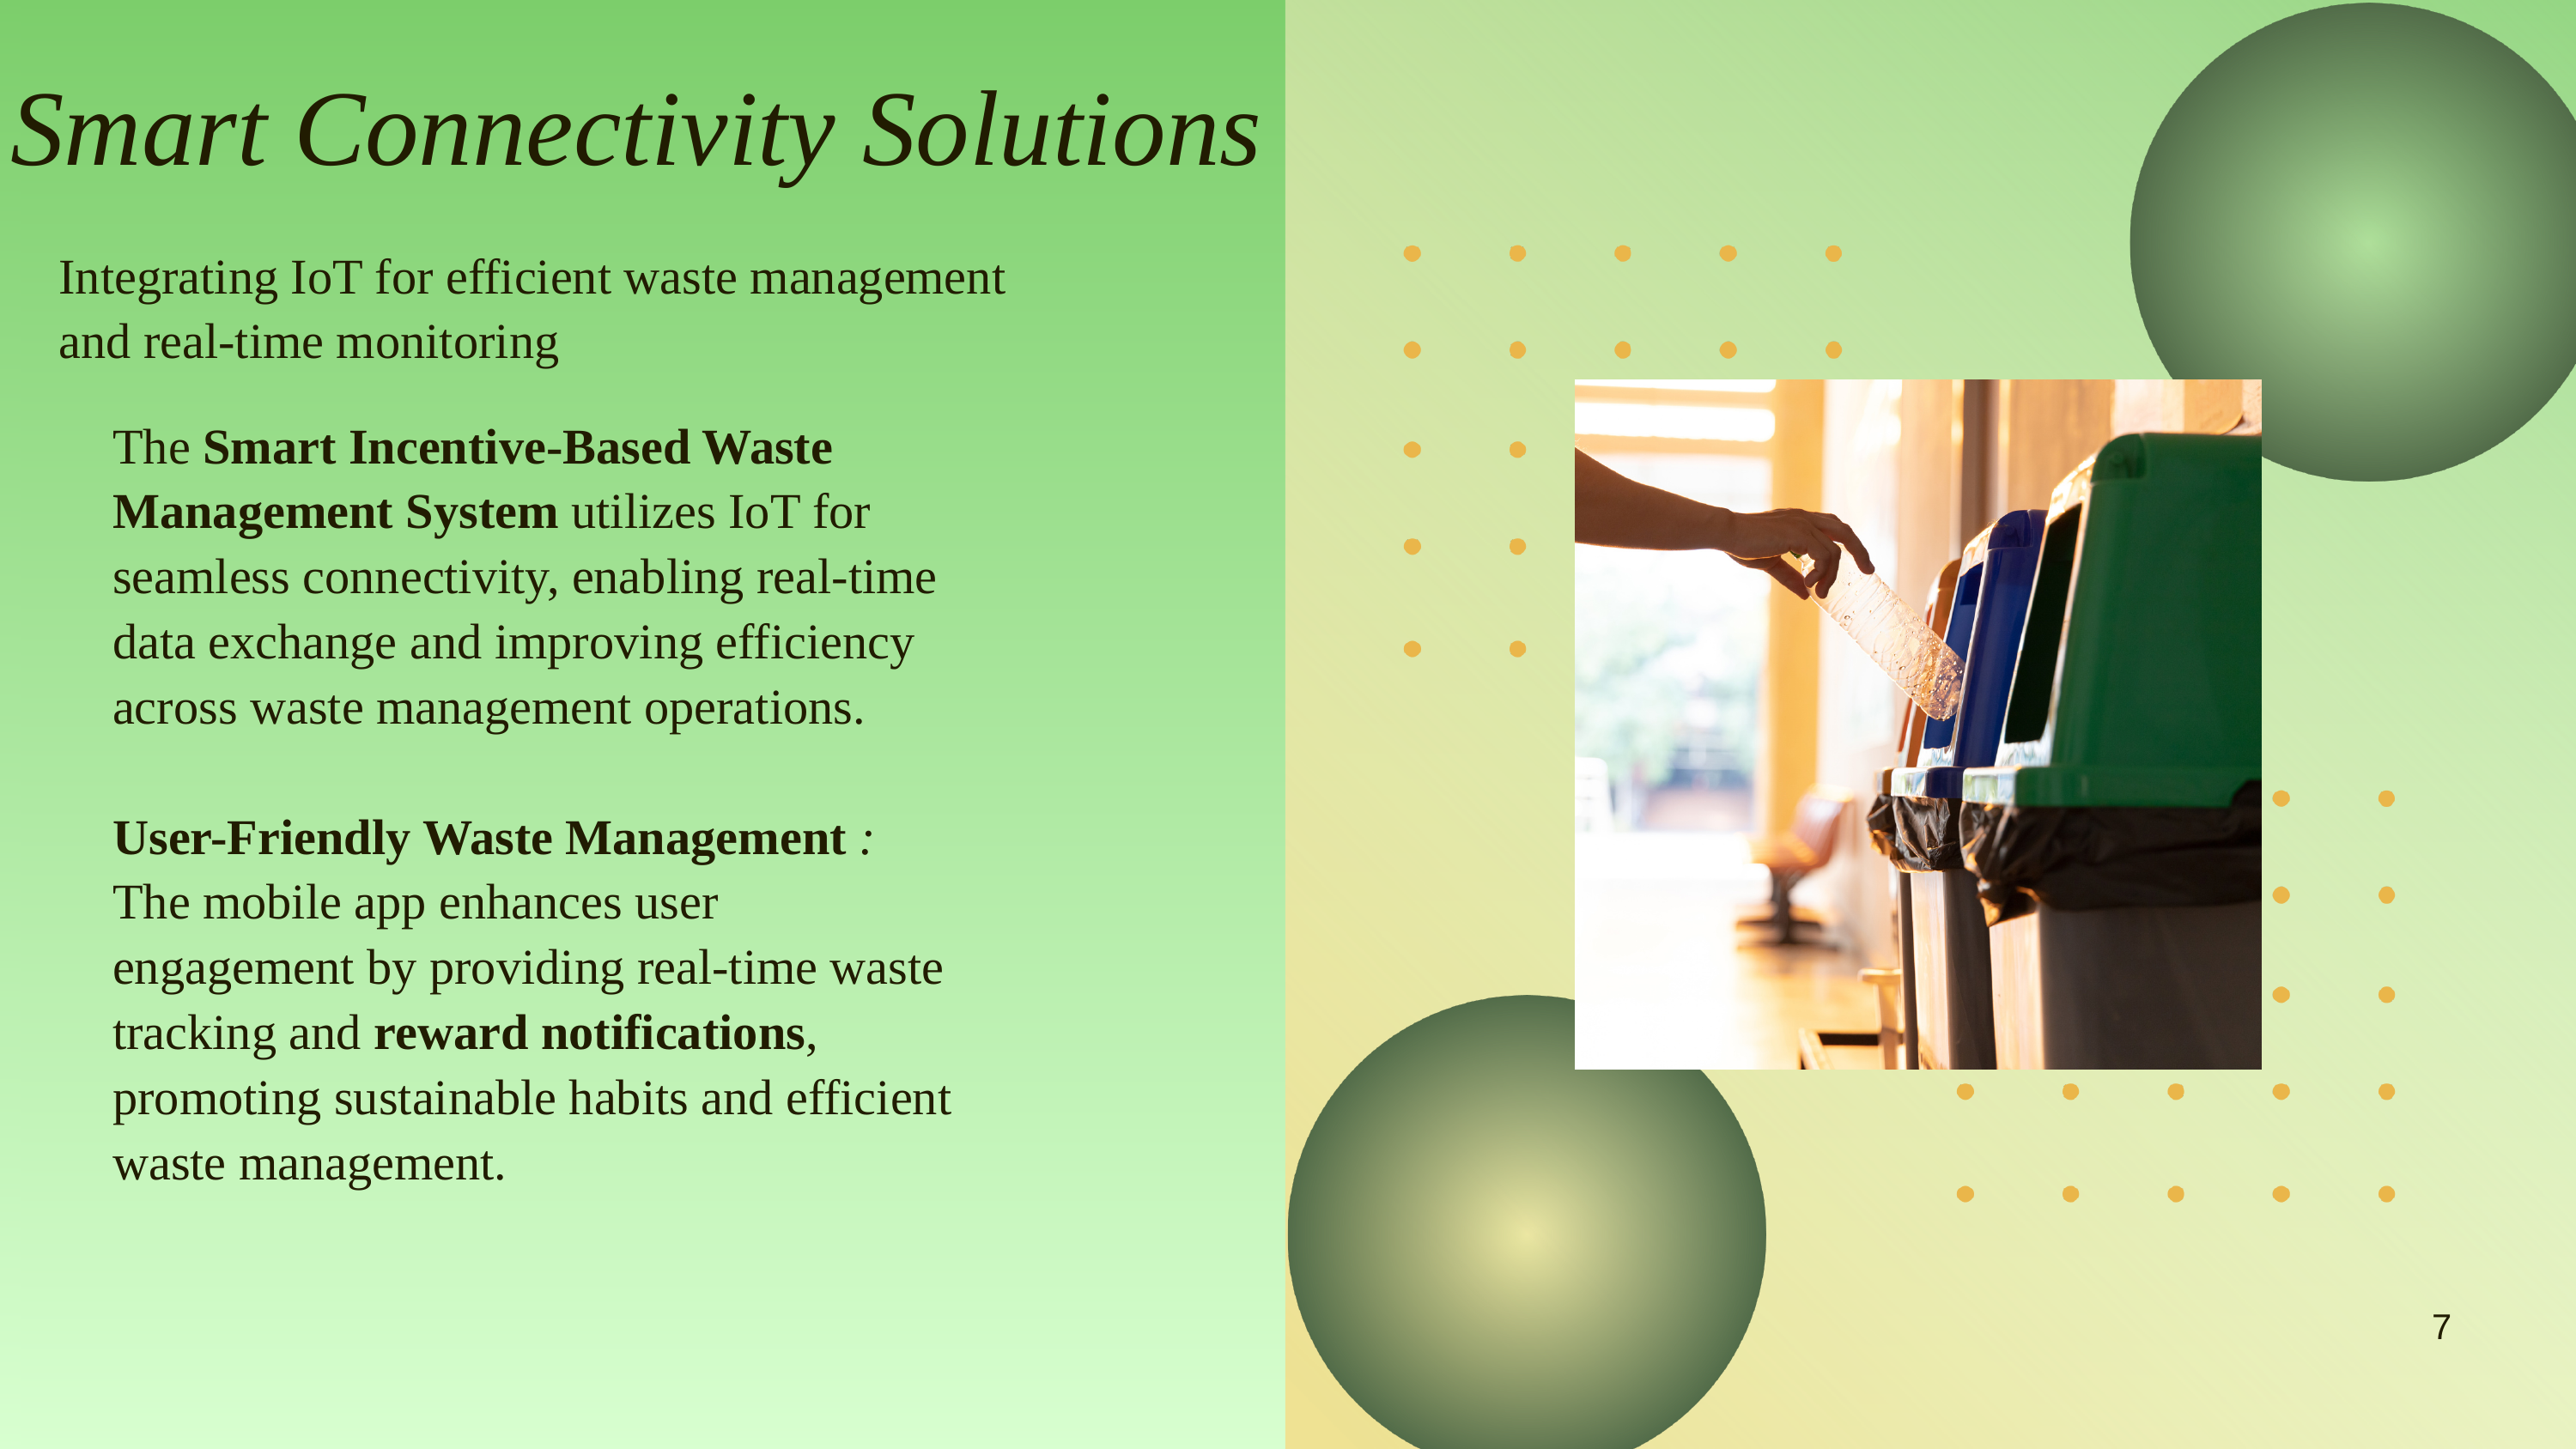

Smart Connectivity Solutions
Integrating IoT for efficient waste management and real-time monitoring

The Smart Incentive-Based Waste Management System utilizes IoT for seamless connectivity, enabling real-time data exchange and improving efficiency across waste management operations.

User-Friendly Waste Management :
The mobile app enhances user engagement by providing real-time waste tracking and reward notifications, promoting sustainable habits and efficient waste management.

7